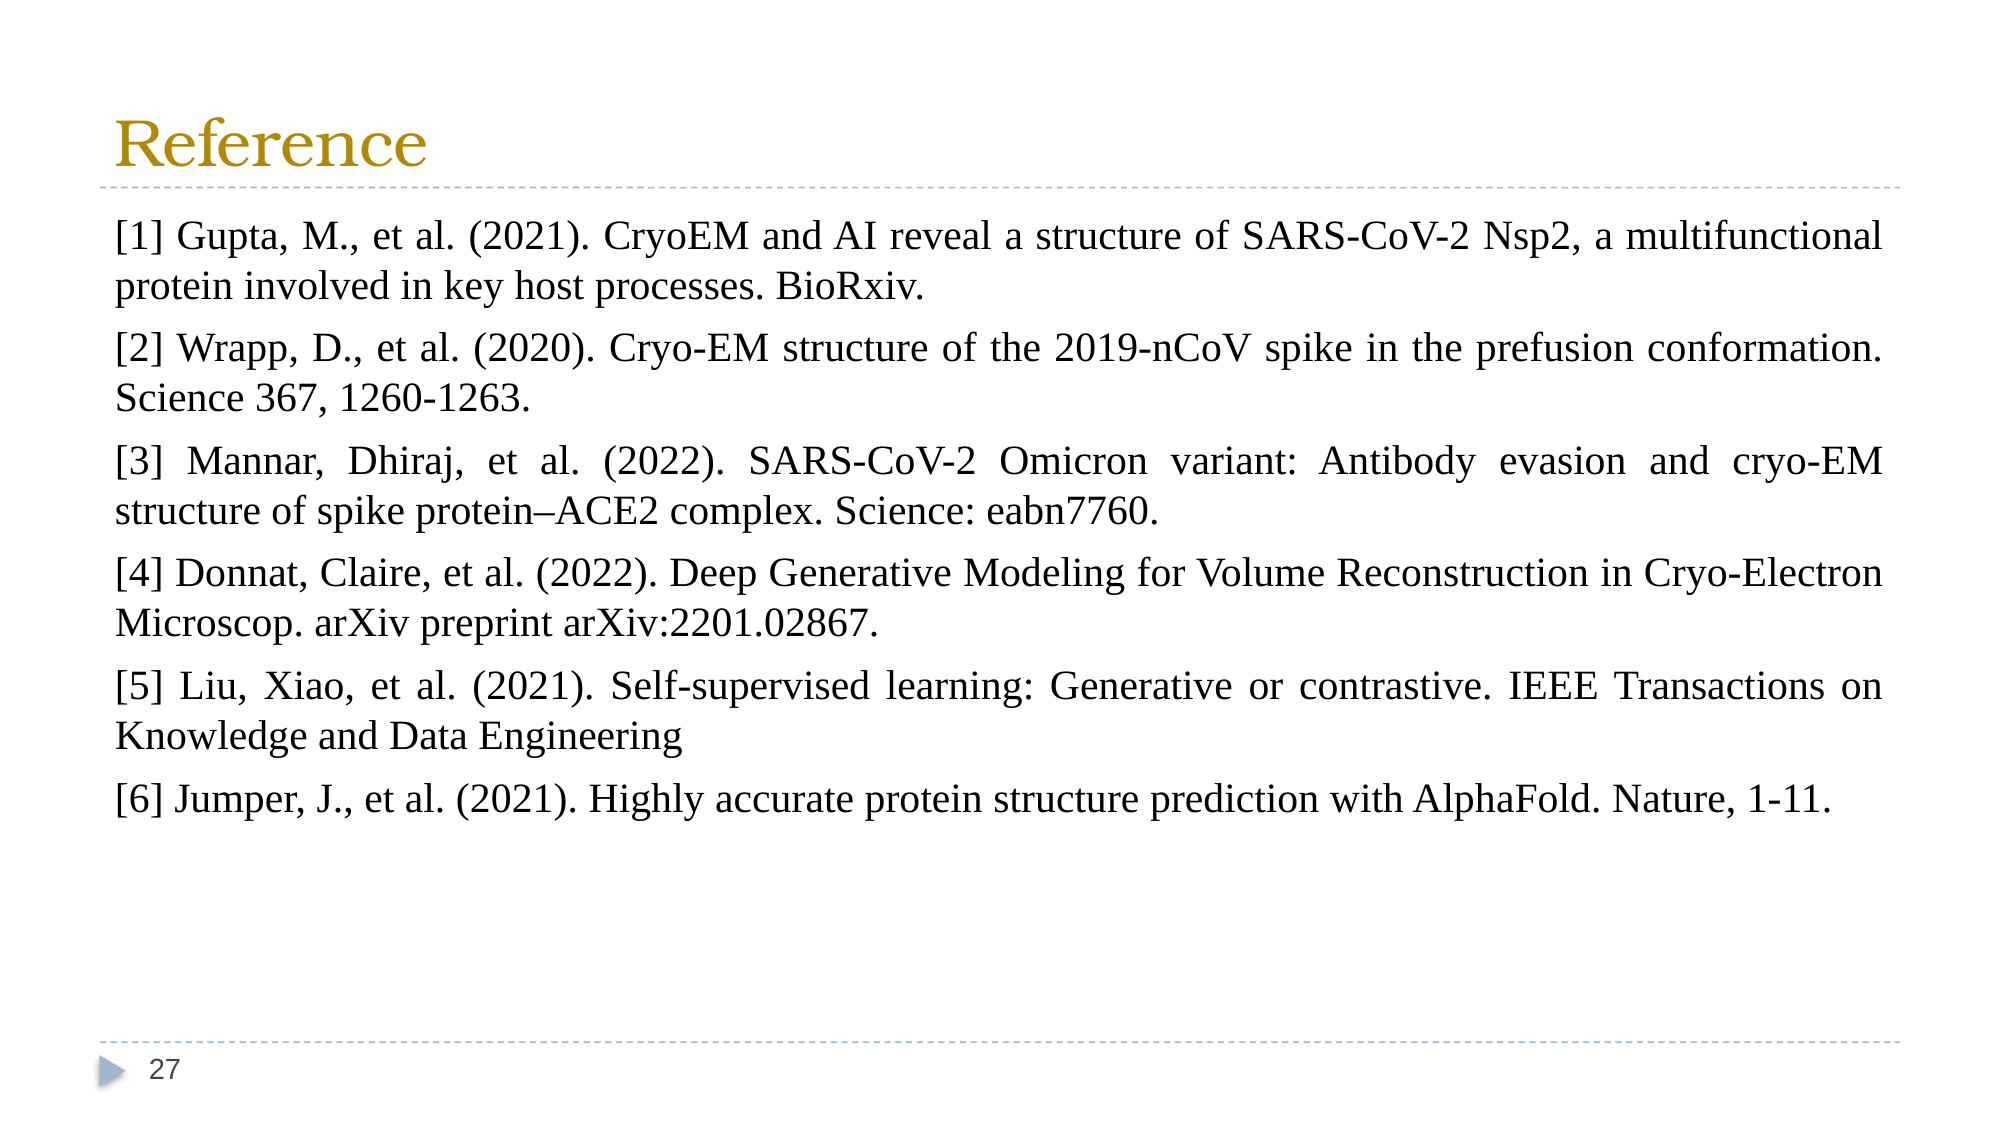

# Reference
[1] Gupta, M., et al. (2021). CryoEM and AI reveal a structure of SARS-CoV-2 Nsp2, a multifunctional protein involved in key host processes. BioRxiv.
[2] Wrapp, D., et al. (2020). Cryo-EM structure of the 2019-nCoV spike in the prefusion conformation. Science 367, 1260-1263.
[3] Mannar, Dhiraj, et al. (2022). SARS-CoV-2 Omicron variant: Antibody evasion and cryo-EM structure of spike protein–ACE2 complex. Science: eabn7760.
[4] Donnat, Claire, et al. (2022). Deep Generative Modeling for Volume Reconstruction in Cryo-Electron Microscop. arXiv preprint arXiv:2201.02867.
[5] Liu, Xiao, et al. (2021). Self-supervised learning: Generative or contrastive. IEEE Transactions on Knowledge and Data Engineering
[6] Jumper, J., et al. (2021). Highly accurate protein structure prediction with AlphaFold. Nature, 1-11.

27